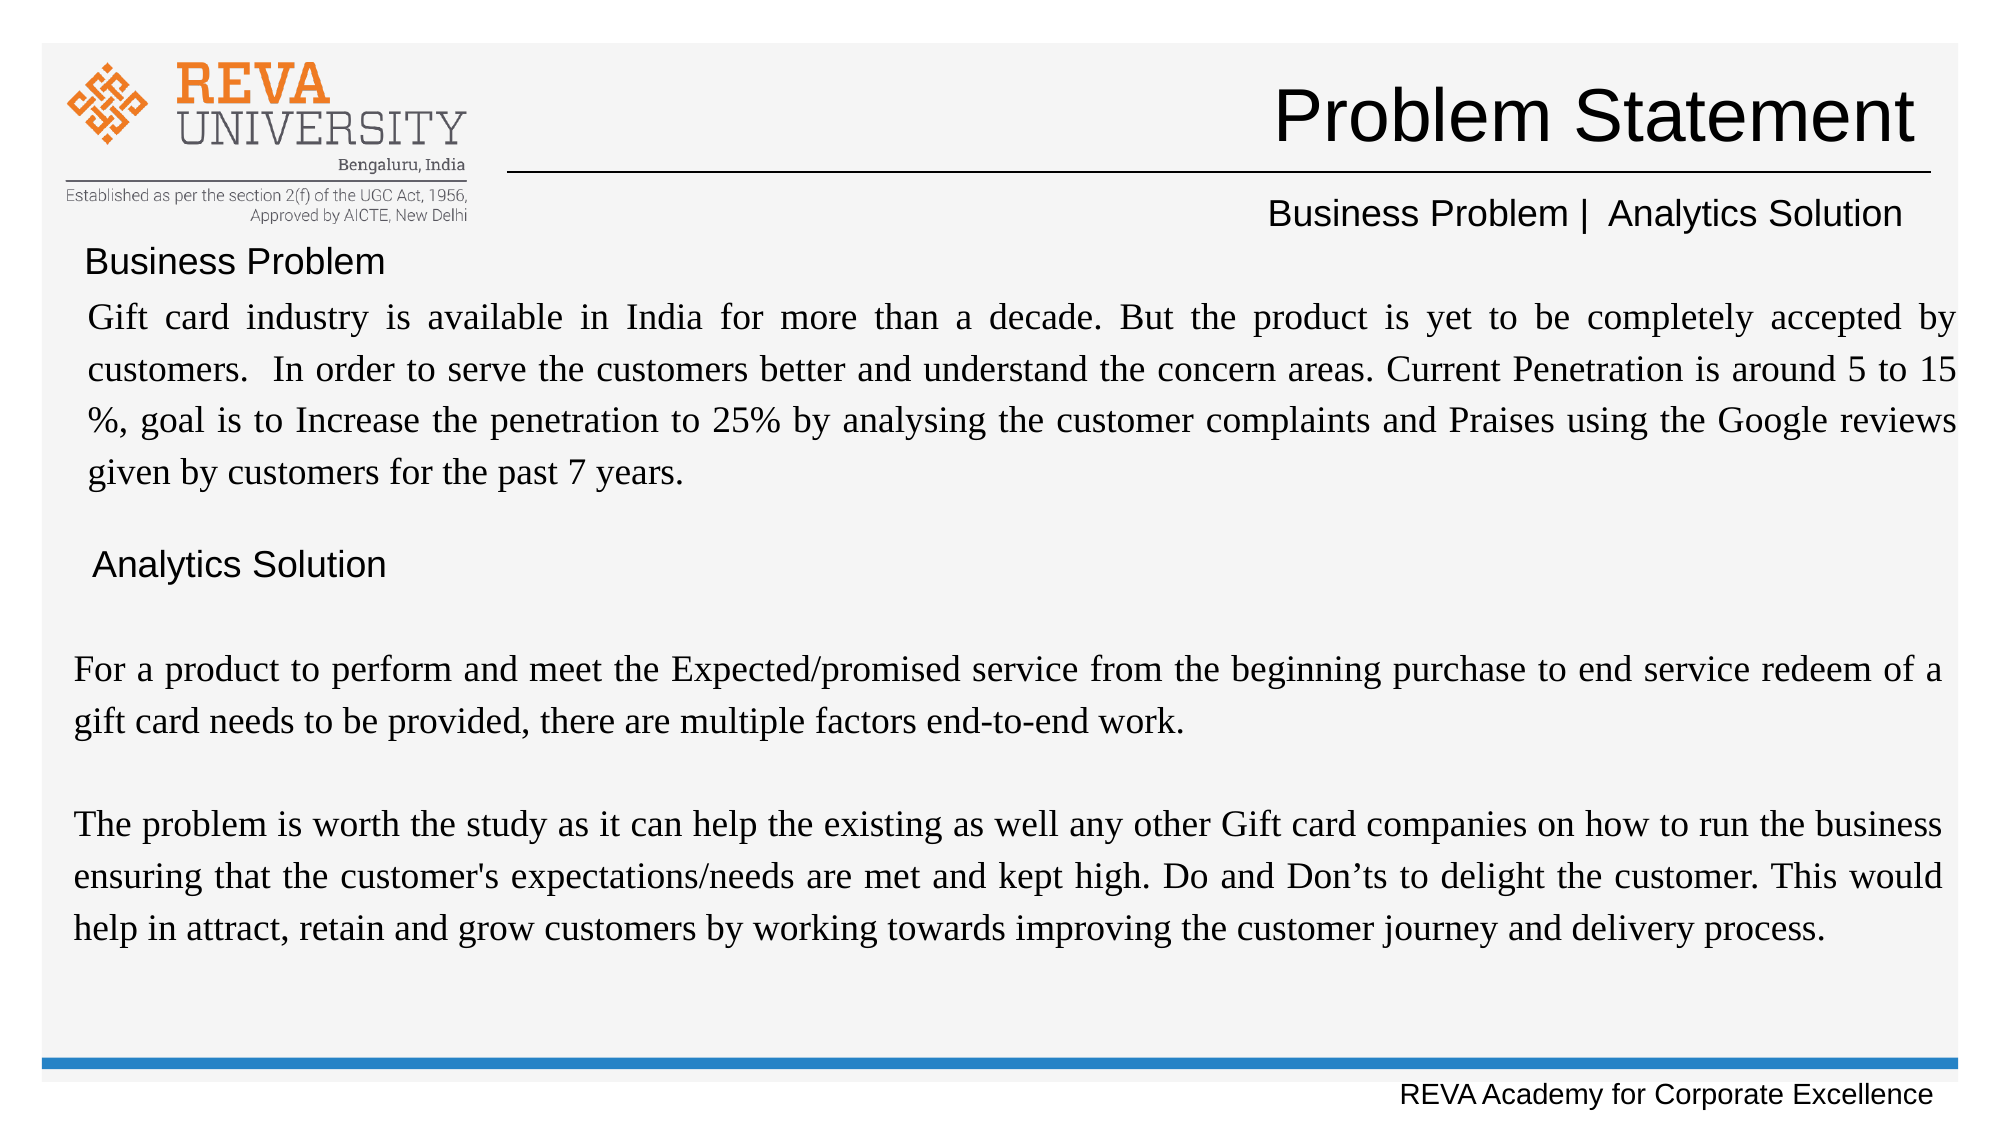

# Problem Statement
Business Problem |  Analytics Solution
Business Problem
Gift card industry is available in India for more than a decade. But the product is yet to be completely accepted by customers.  In order to serve the customers better and understand the concern areas. Current Penetration is around 5 to 15 %, goal is to Increase the penetration to 25% by analysing the customer complaints and Praises using the Google reviews given by customers for the past 7 years.
Analytics Solution
For a product to perform and meet the Expected/promised service from the beginning purchase to end service redeem of a gift card needs to be provided, there are multiple factors end-to-end work.

The problem is worth the study as it can help the existing as well any other Gift card companies on how to run the business ensuring that the customer's expectations/needs are met and kept high. Do and Don’ts to delight the customer. This would help in attract, retain and grow customers by working towards improving the customer journey and delivery process.